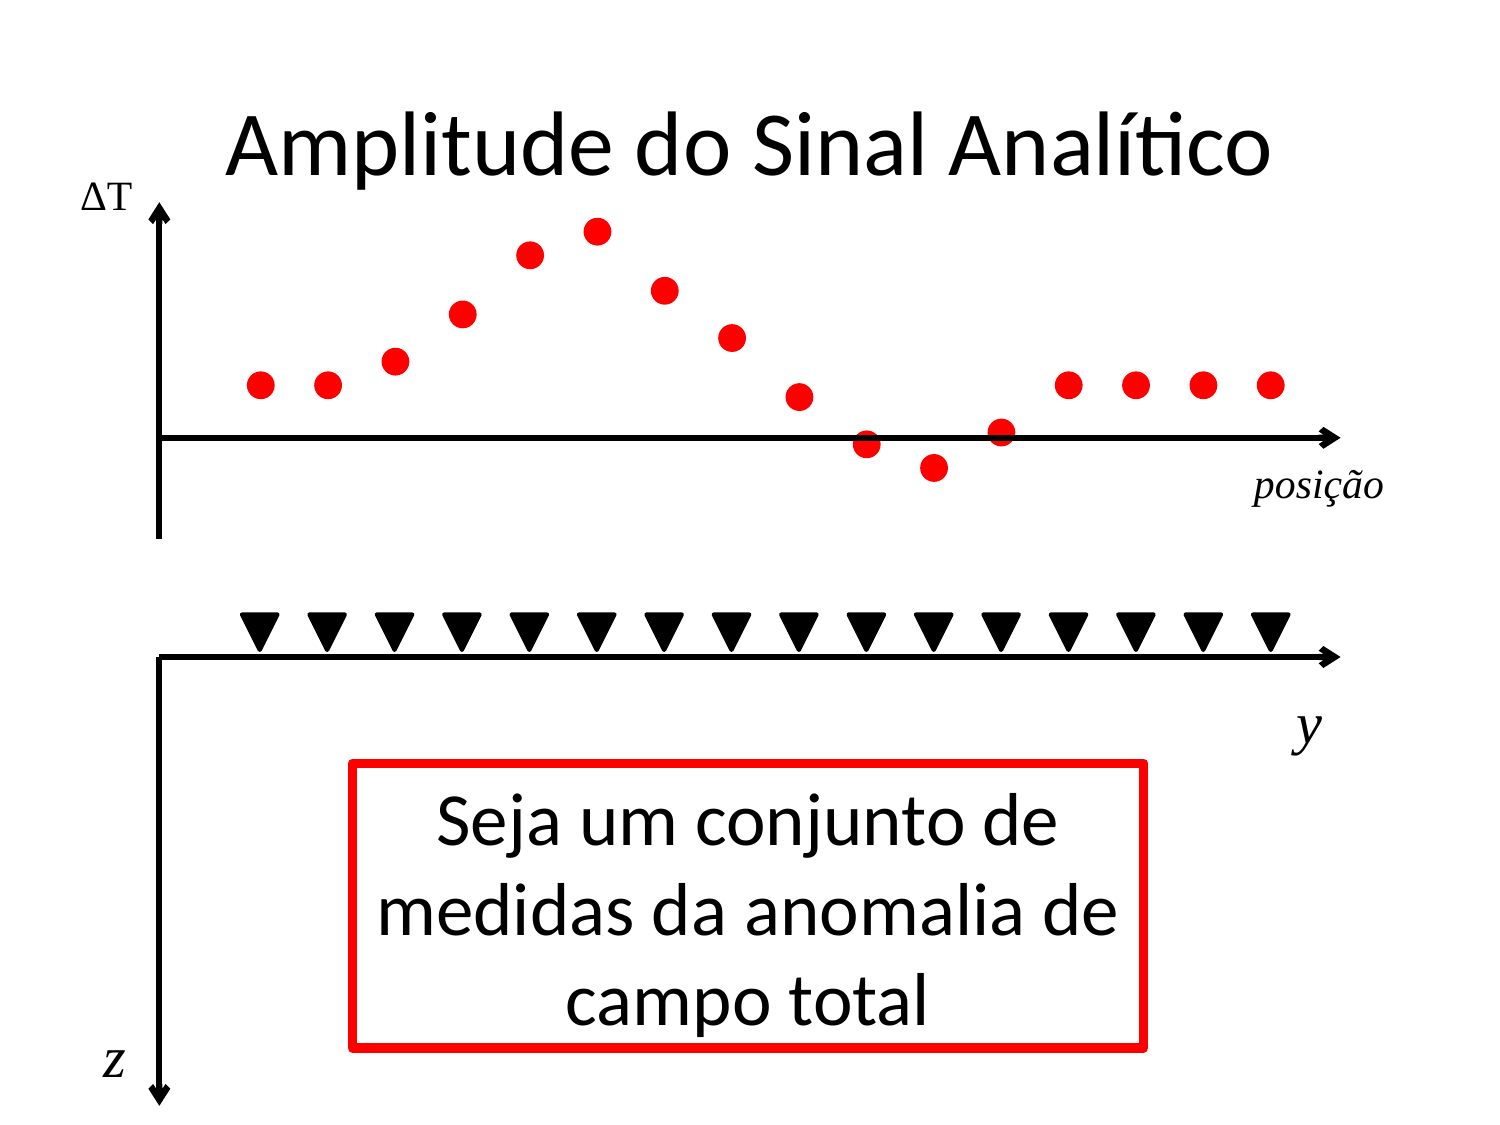

# Amplitude do Sinal Analítico
ΔT

posição

y
Seja um conjunto de medidas da anomalia de campo total
z